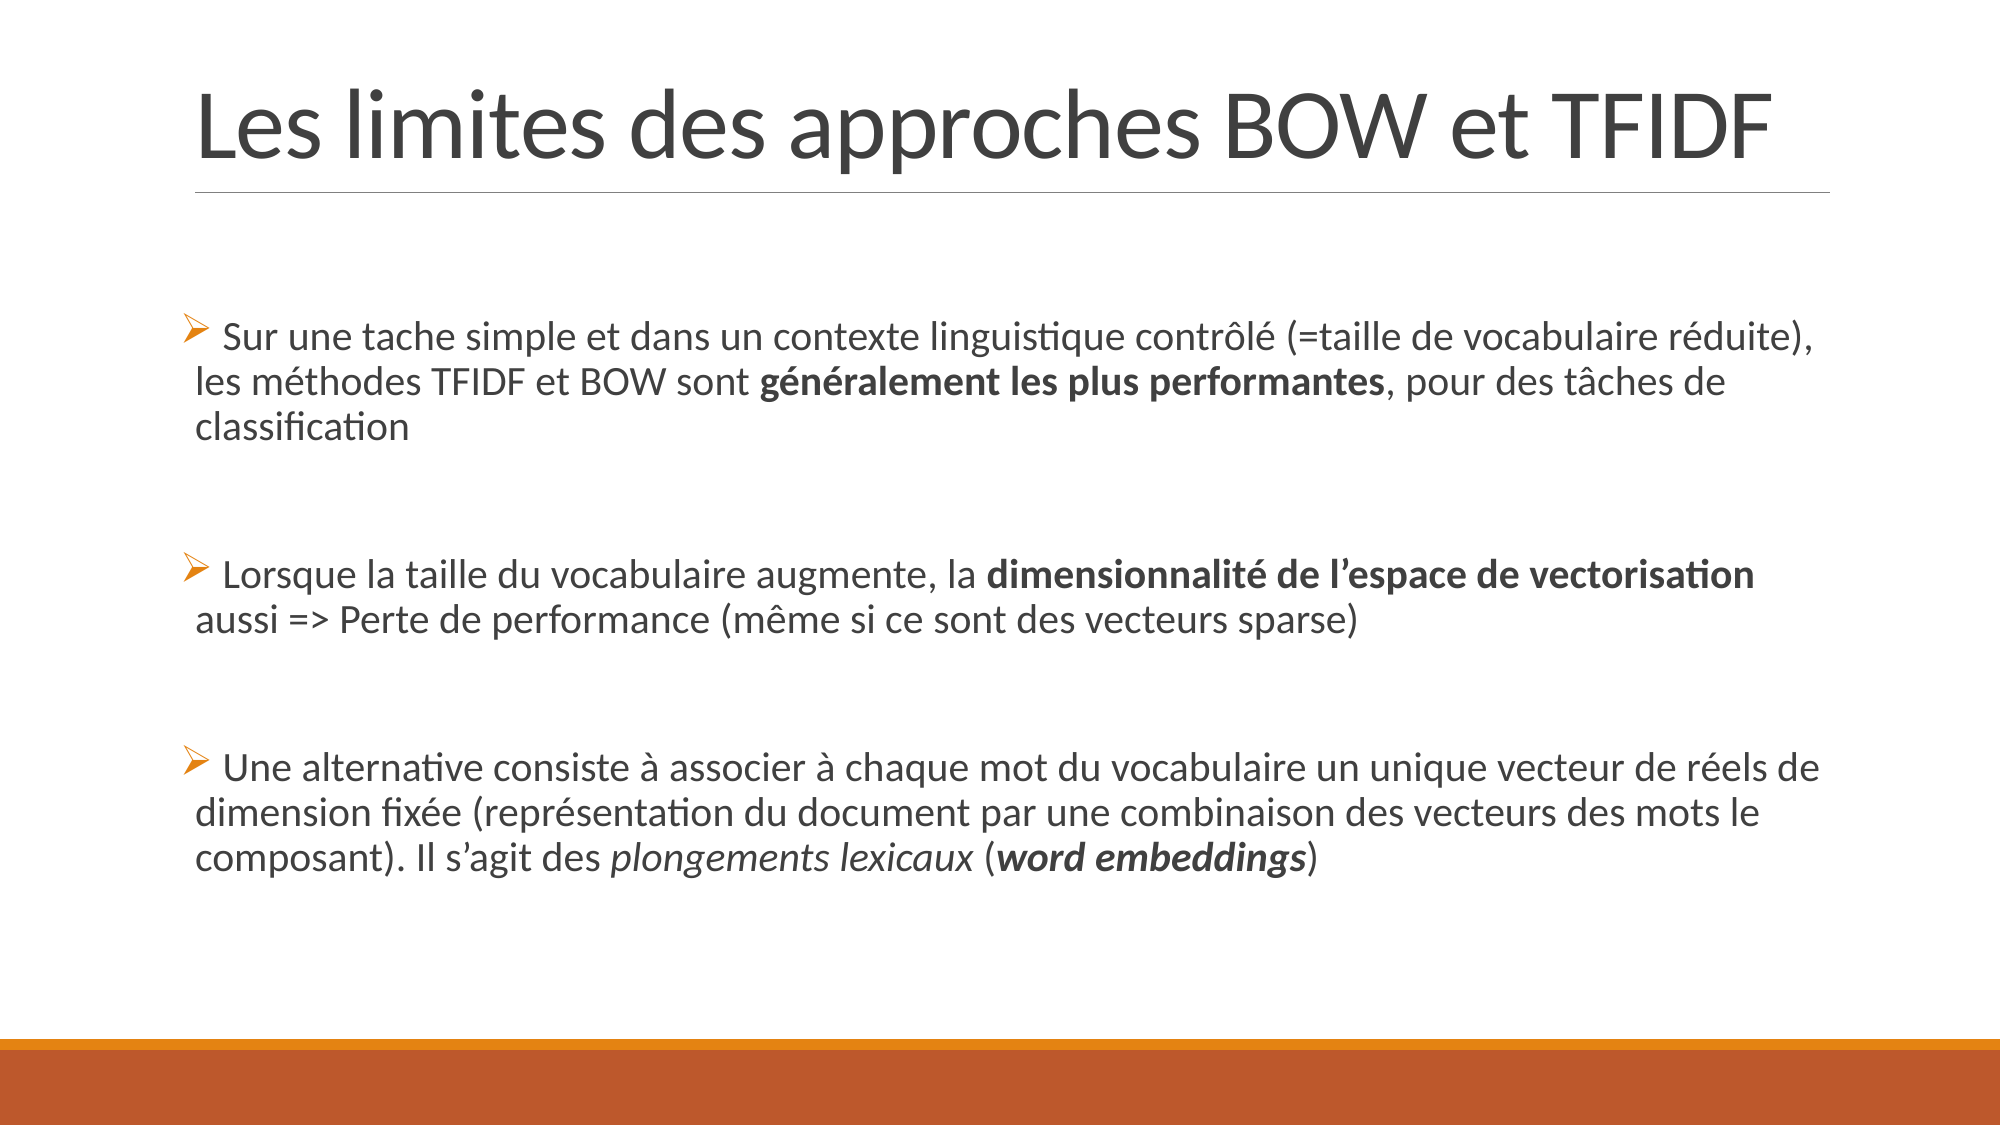

# Les limites des approches BOW et TFIDF
 Sur une tache simple et dans un contexte linguistique contrôlé (=taille de vocabulaire réduite), les méthodes TFIDF et BOW sont généralement les plus performantes, pour des tâches de classification

 Lorsque la taille du vocabulaire augmente, la dimensionnalité de l’espace de vectorisation aussi => Perte de performance (même si ce sont des vecteurs sparse)

 Une alternative consiste à associer à chaque mot du vocabulaire un unique vecteur de réels de dimension fixée (représentation du document par une combinaison des vecteurs des mots le composant). Il s’agit des plongements lexicaux (word embeddings)